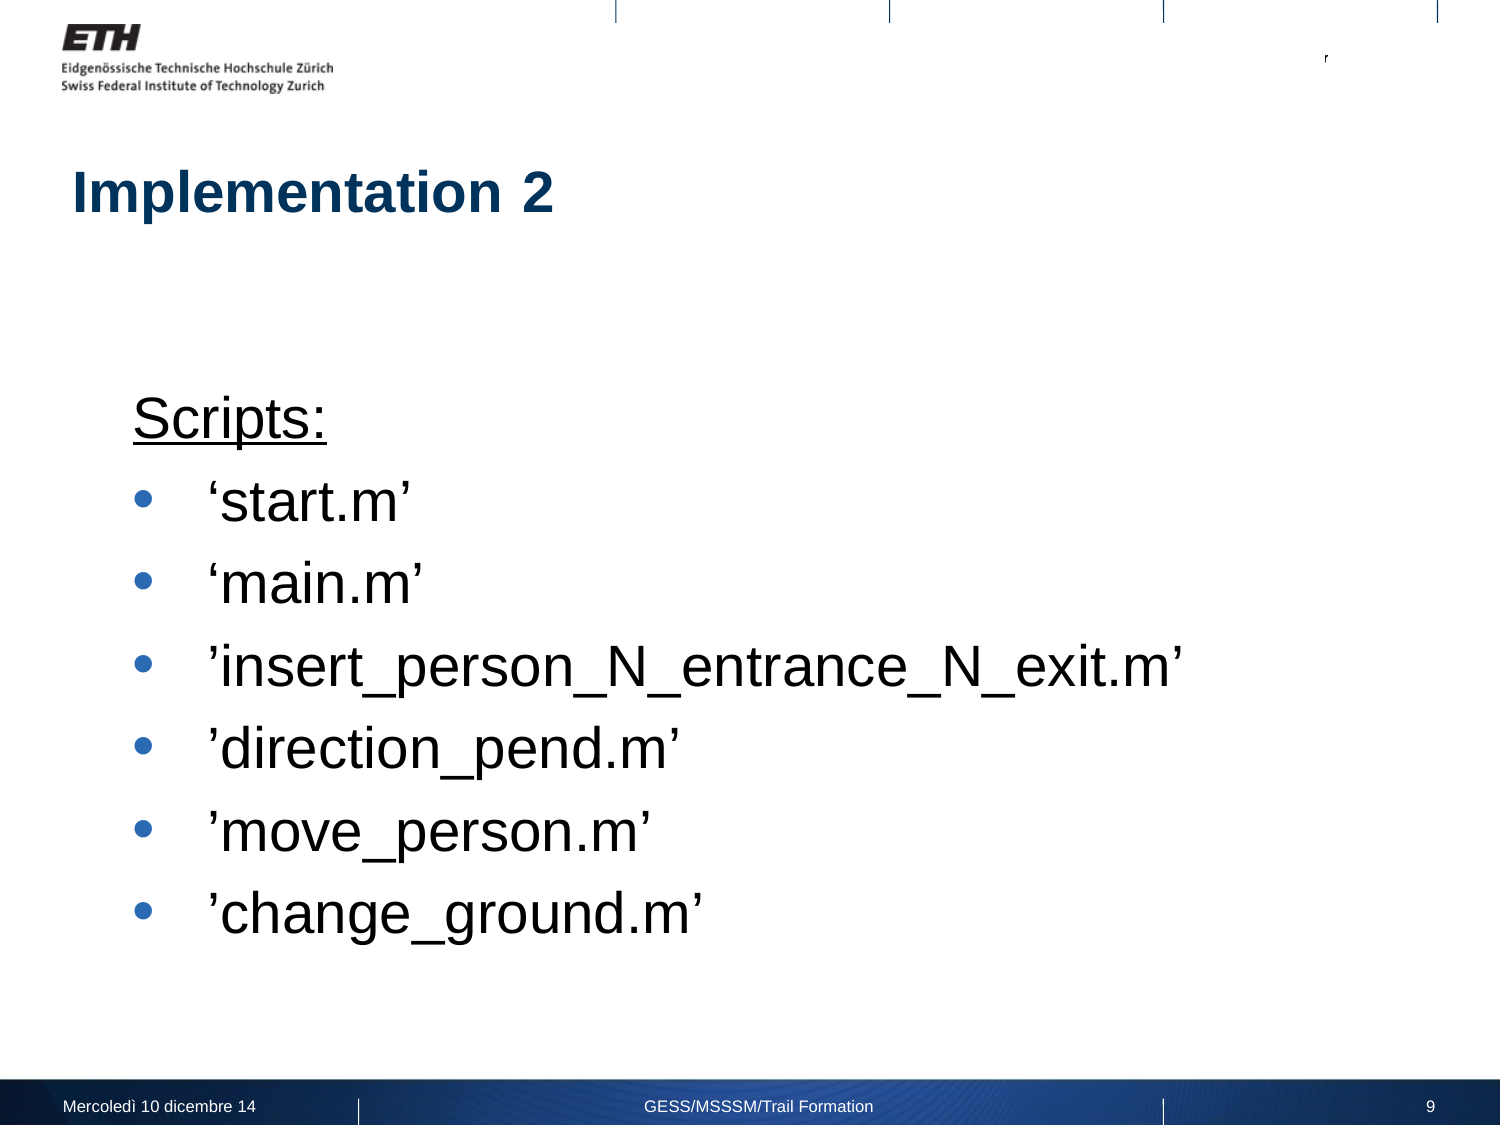

# Implementation	2
Scripts:
‘start.m’
‘main.m’
’insert_person_N_entrance_N_exit.m’
’direction_pend.m’
’move_person.m’
’change_ground.m’

Mercoledì 10 dicembre 14
GESS/MSSSM/Trail Formation

9